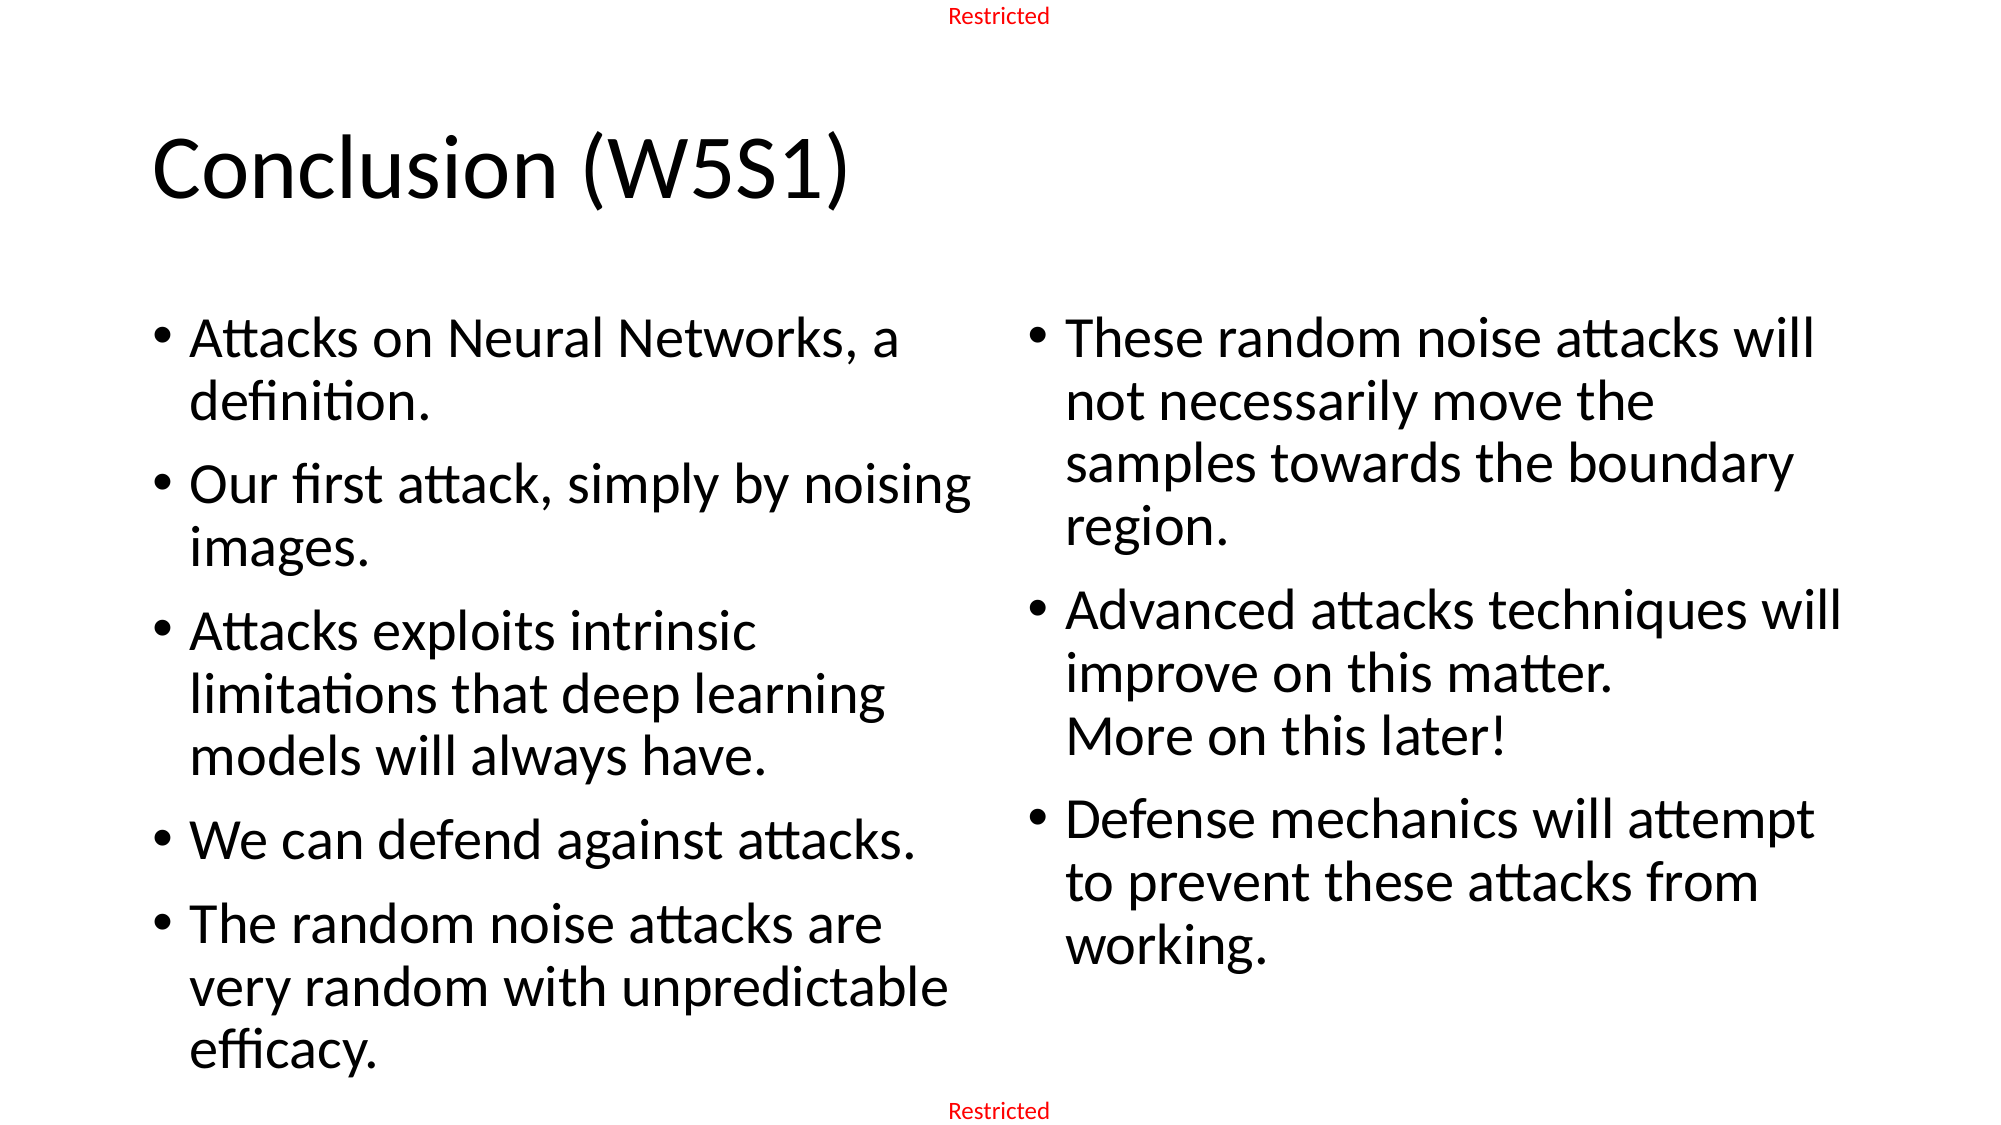

# Conclusion (W5S1)
Attacks on Neural Networks, a definition.
Our first attack, simply by noising images.
Attacks exploits intrinsic limitations that deep learning models will always have.
We can defend against attacks.
The random noise attacks are very random with unpredictable efficacy.

These random noise attacks will not necessarily move the samples towards the boundary region.
Advanced attacks techniques will improve on this matter.
More on this later!
Defense mechanics will attempt to prevent these attacks from working.